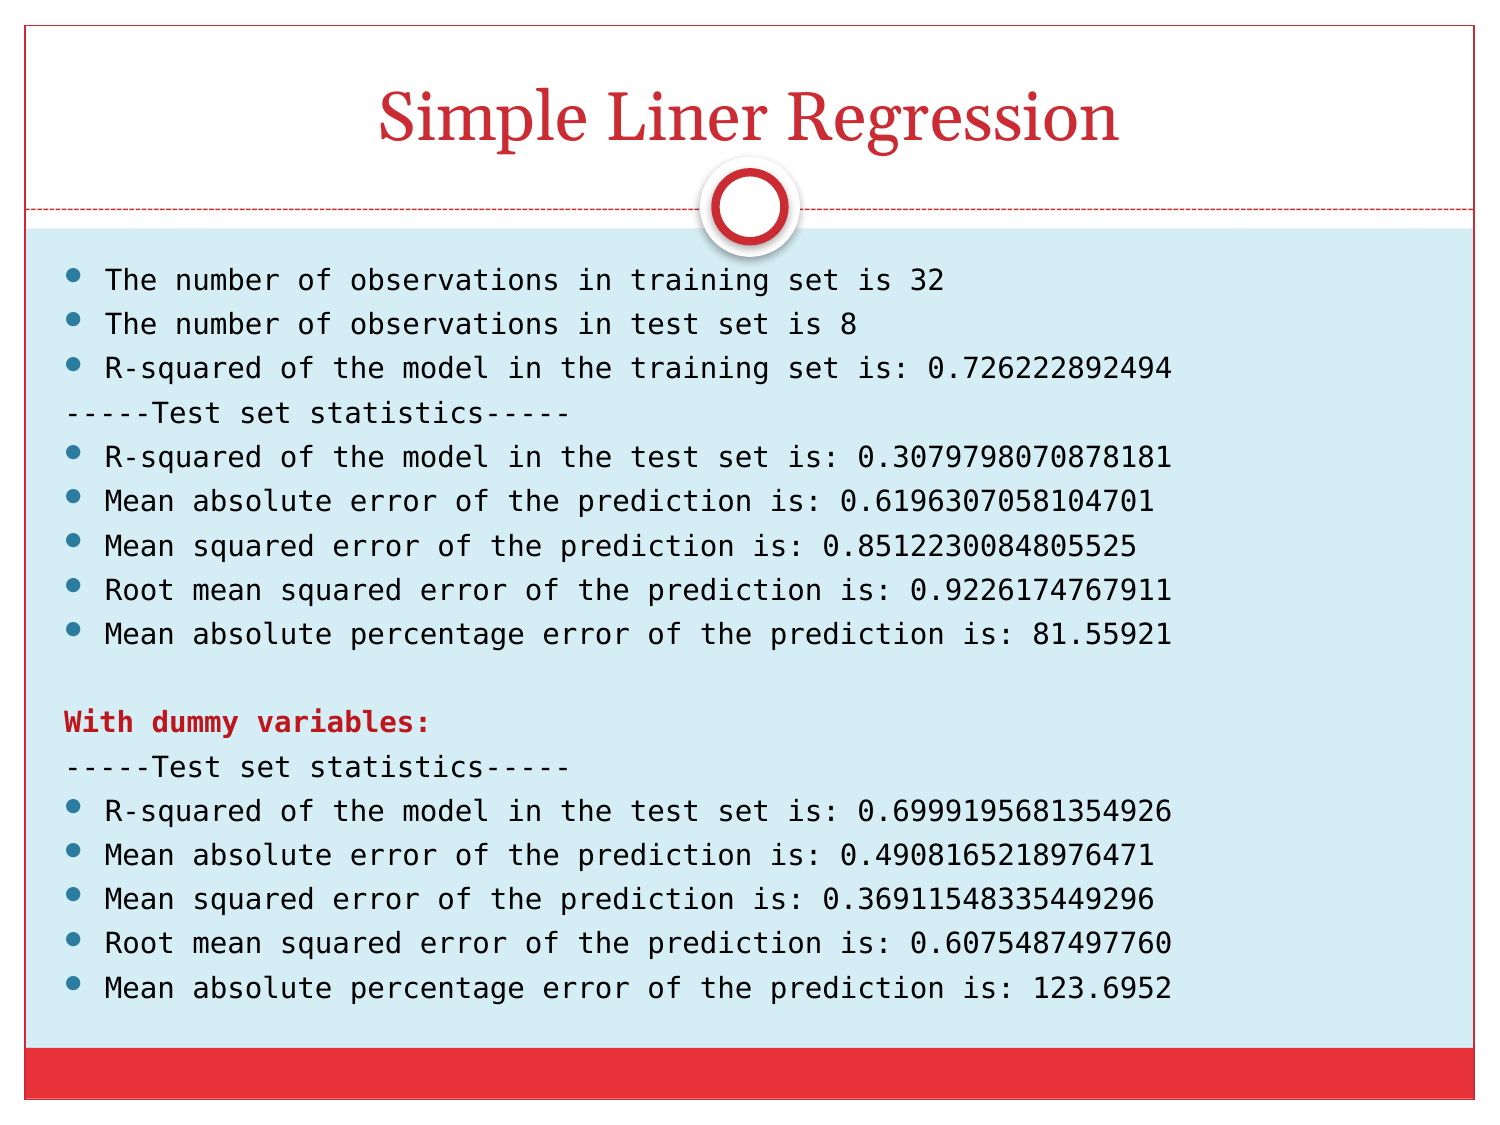

# Simple Liner Regression
The number of observations in training set is 32
The number of observations in test set is 8
R-squared of the model in the training set is: 0.726222892494
-----Test set statistics-----
R-squared of the model in the test set is: 0.3079798070878181
Mean absolute error of the prediction is: 0.6196307058104701
Mean squared error of the prediction is: 0.8512230084805525
Root mean squared error of the prediction is: 0.9226174767911
Mean absolute percentage error of the prediction is: 81.55921

With dummy variables:
-----Test set statistics-----
R-squared of the model in the test set is: 0.6999195681354926
Mean absolute error of the prediction is: 0.4908165218976471
Mean squared error of the prediction is: 0.36911548335449296
Root mean squared error of the prediction is: 0.6075487497760
Mean absolute percentage error of the prediction is: 123.6952